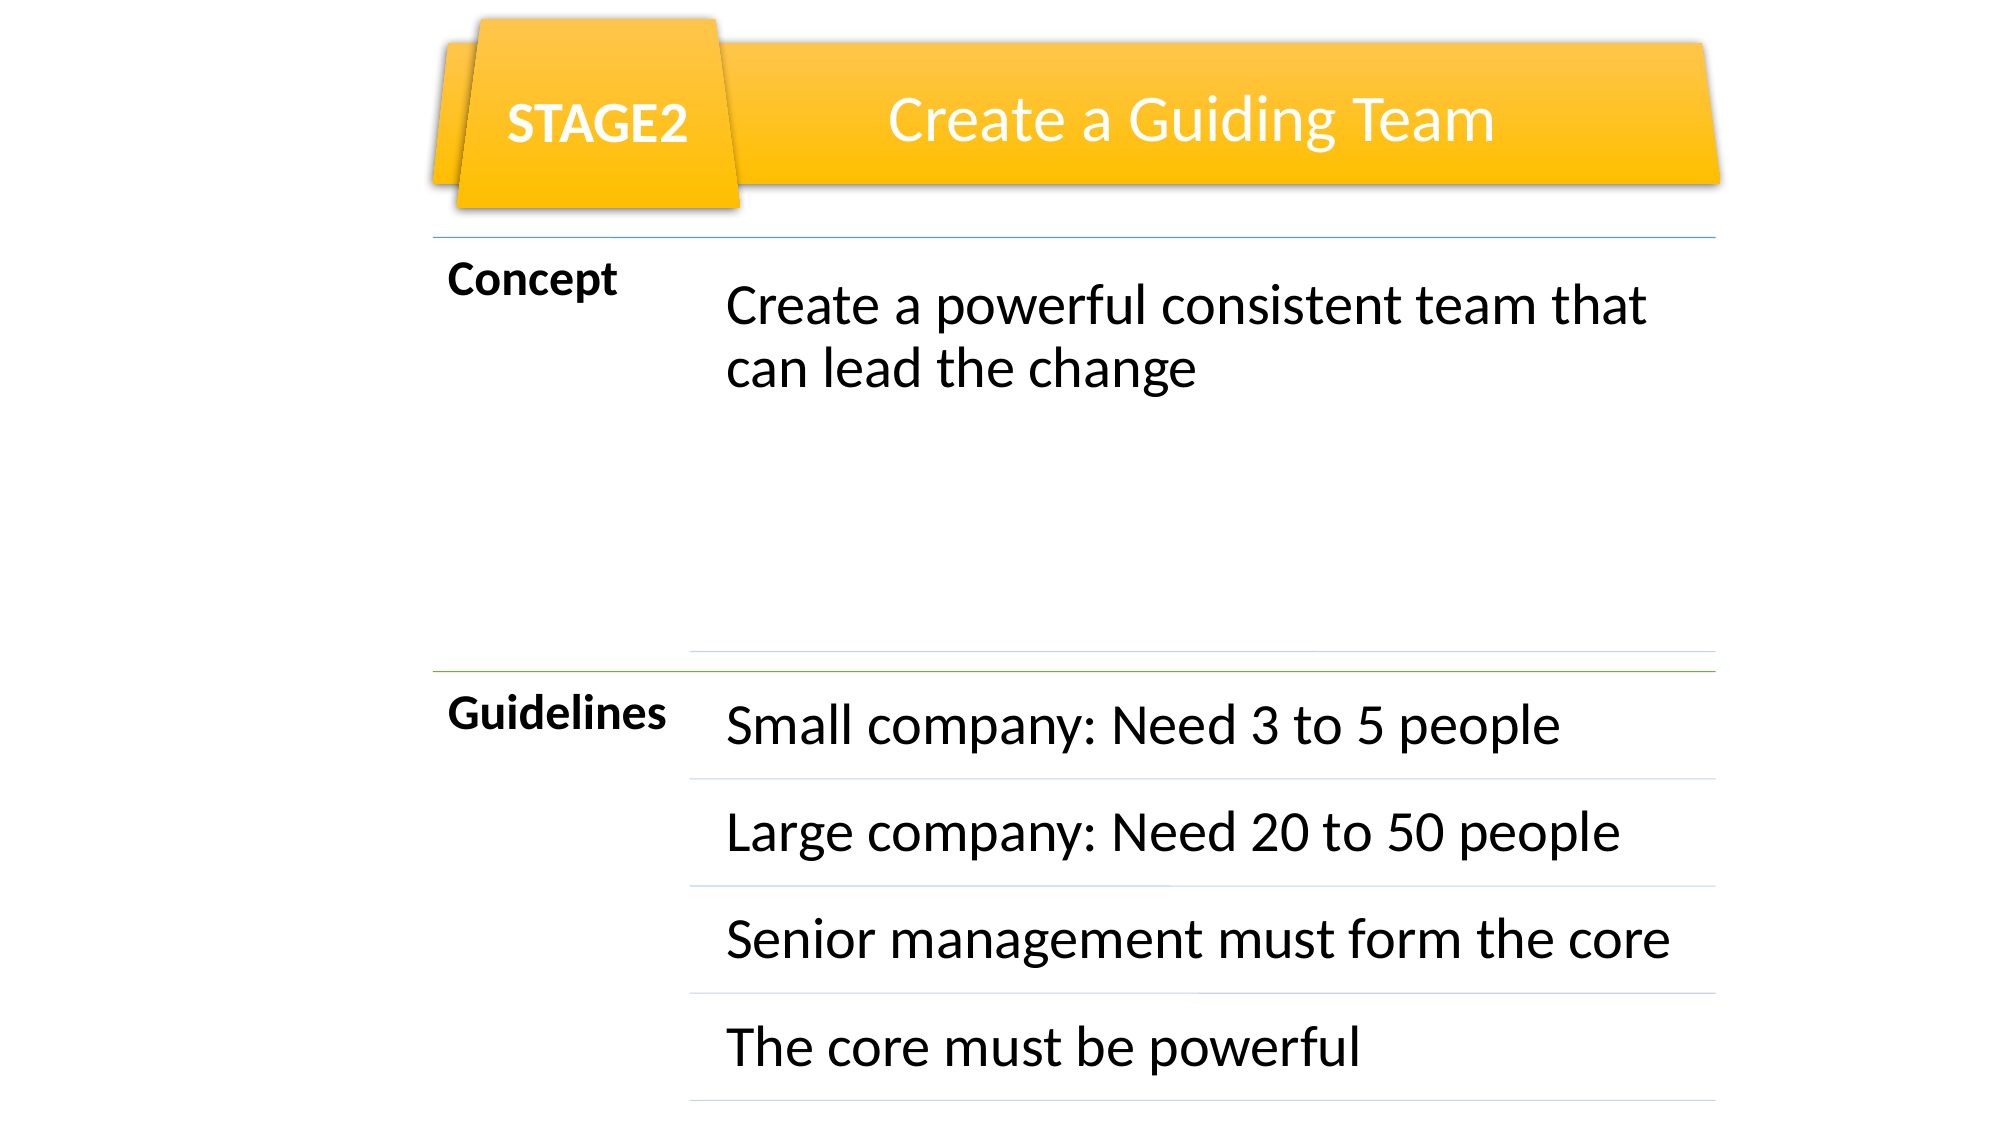

STAGE2

Create a Guiding Team
Concept
Create a powerful consistent team that can lead the change
Guidelines
Small company: Need 3 to 5 people
Large company: Need 20 to 50 people
Senior management must form the core
The core must be powerful